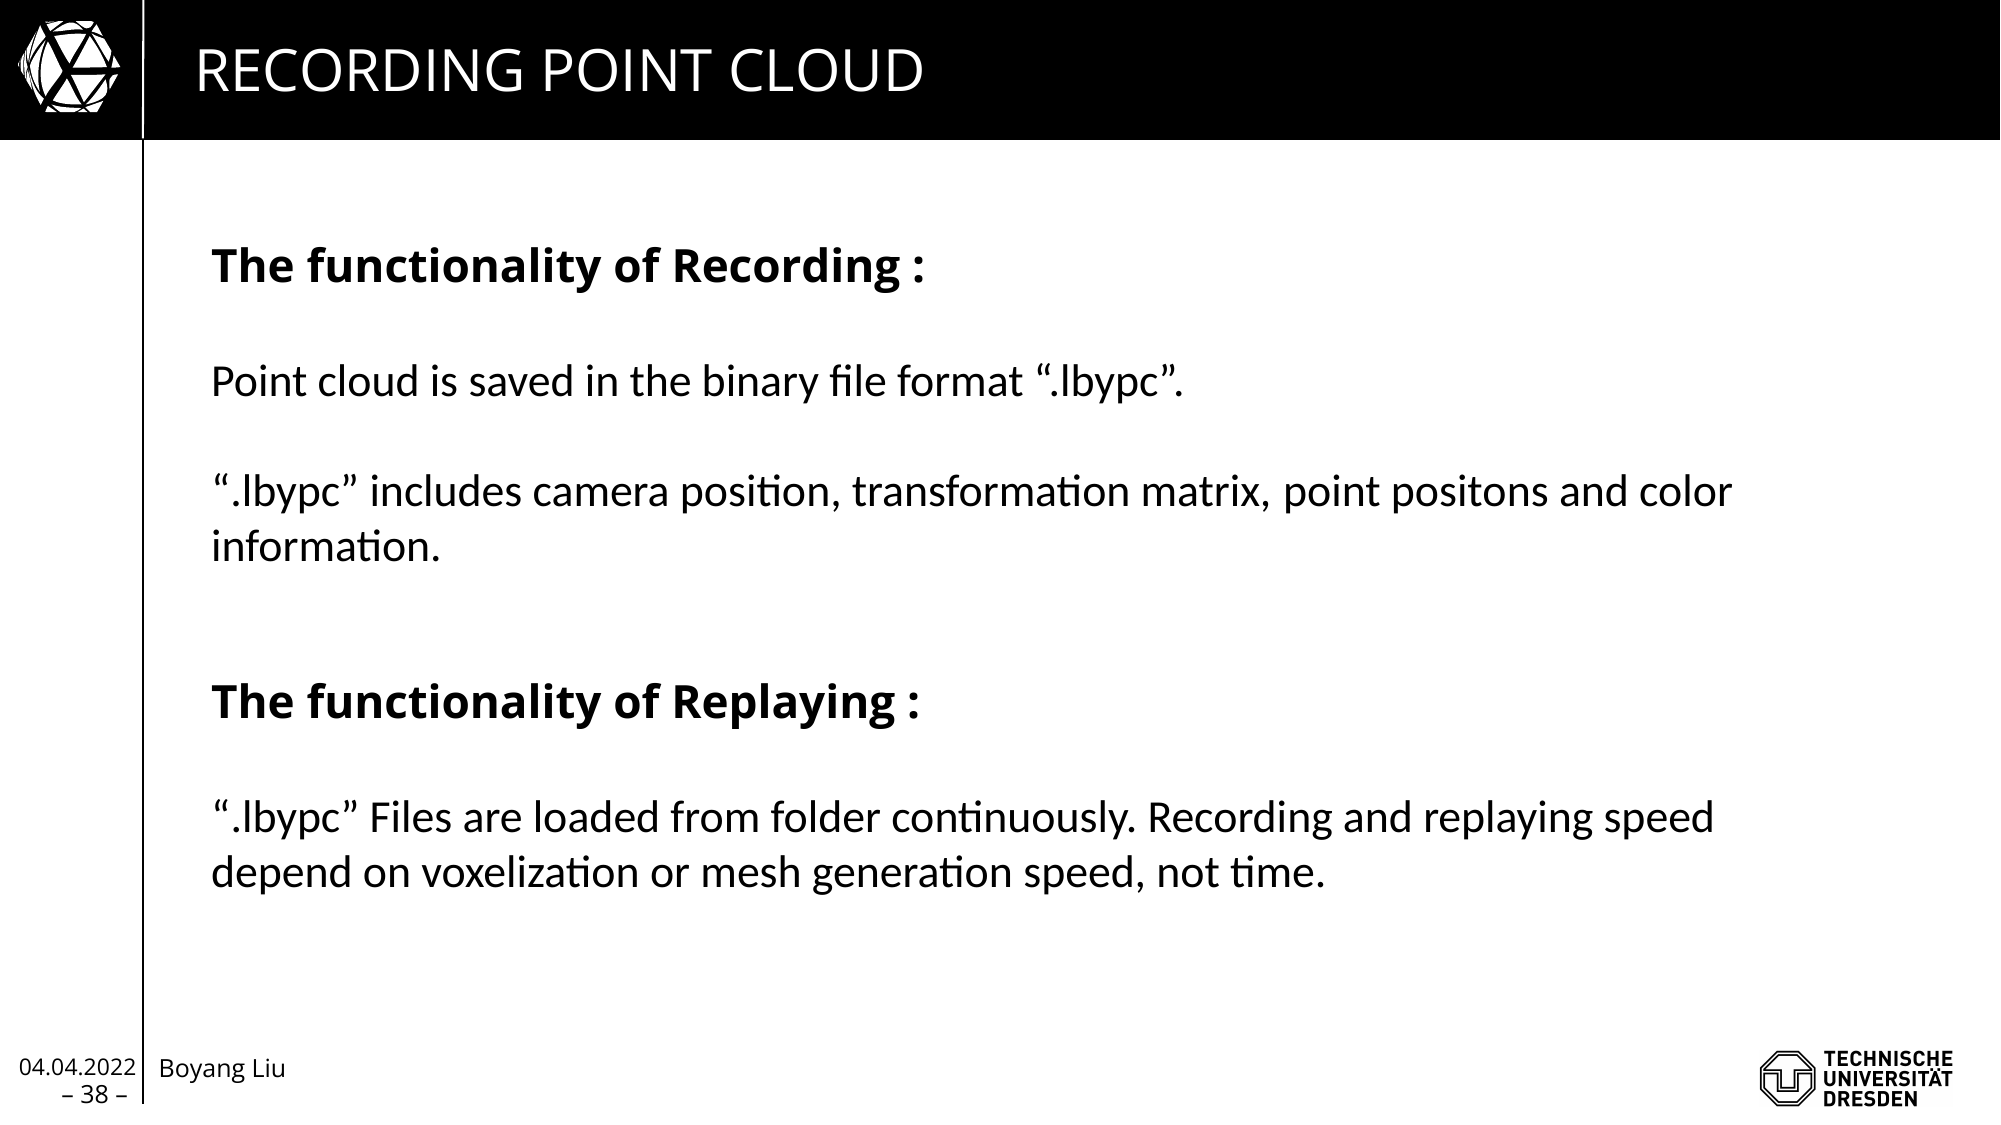

#
Recording point cloud
The functionality of Recording :
Point cloud is saved in the binary file format “.lbypc”.

“.lbypc” includes camera position, transformation matrix, point positons and color information.

The functionality of Replaying :
“.lbypc” Files are loaded from folder continuously. Recording and replaying speed depend on voxelization or mesh generation speed, not time.
04.04.2022
– 38 –